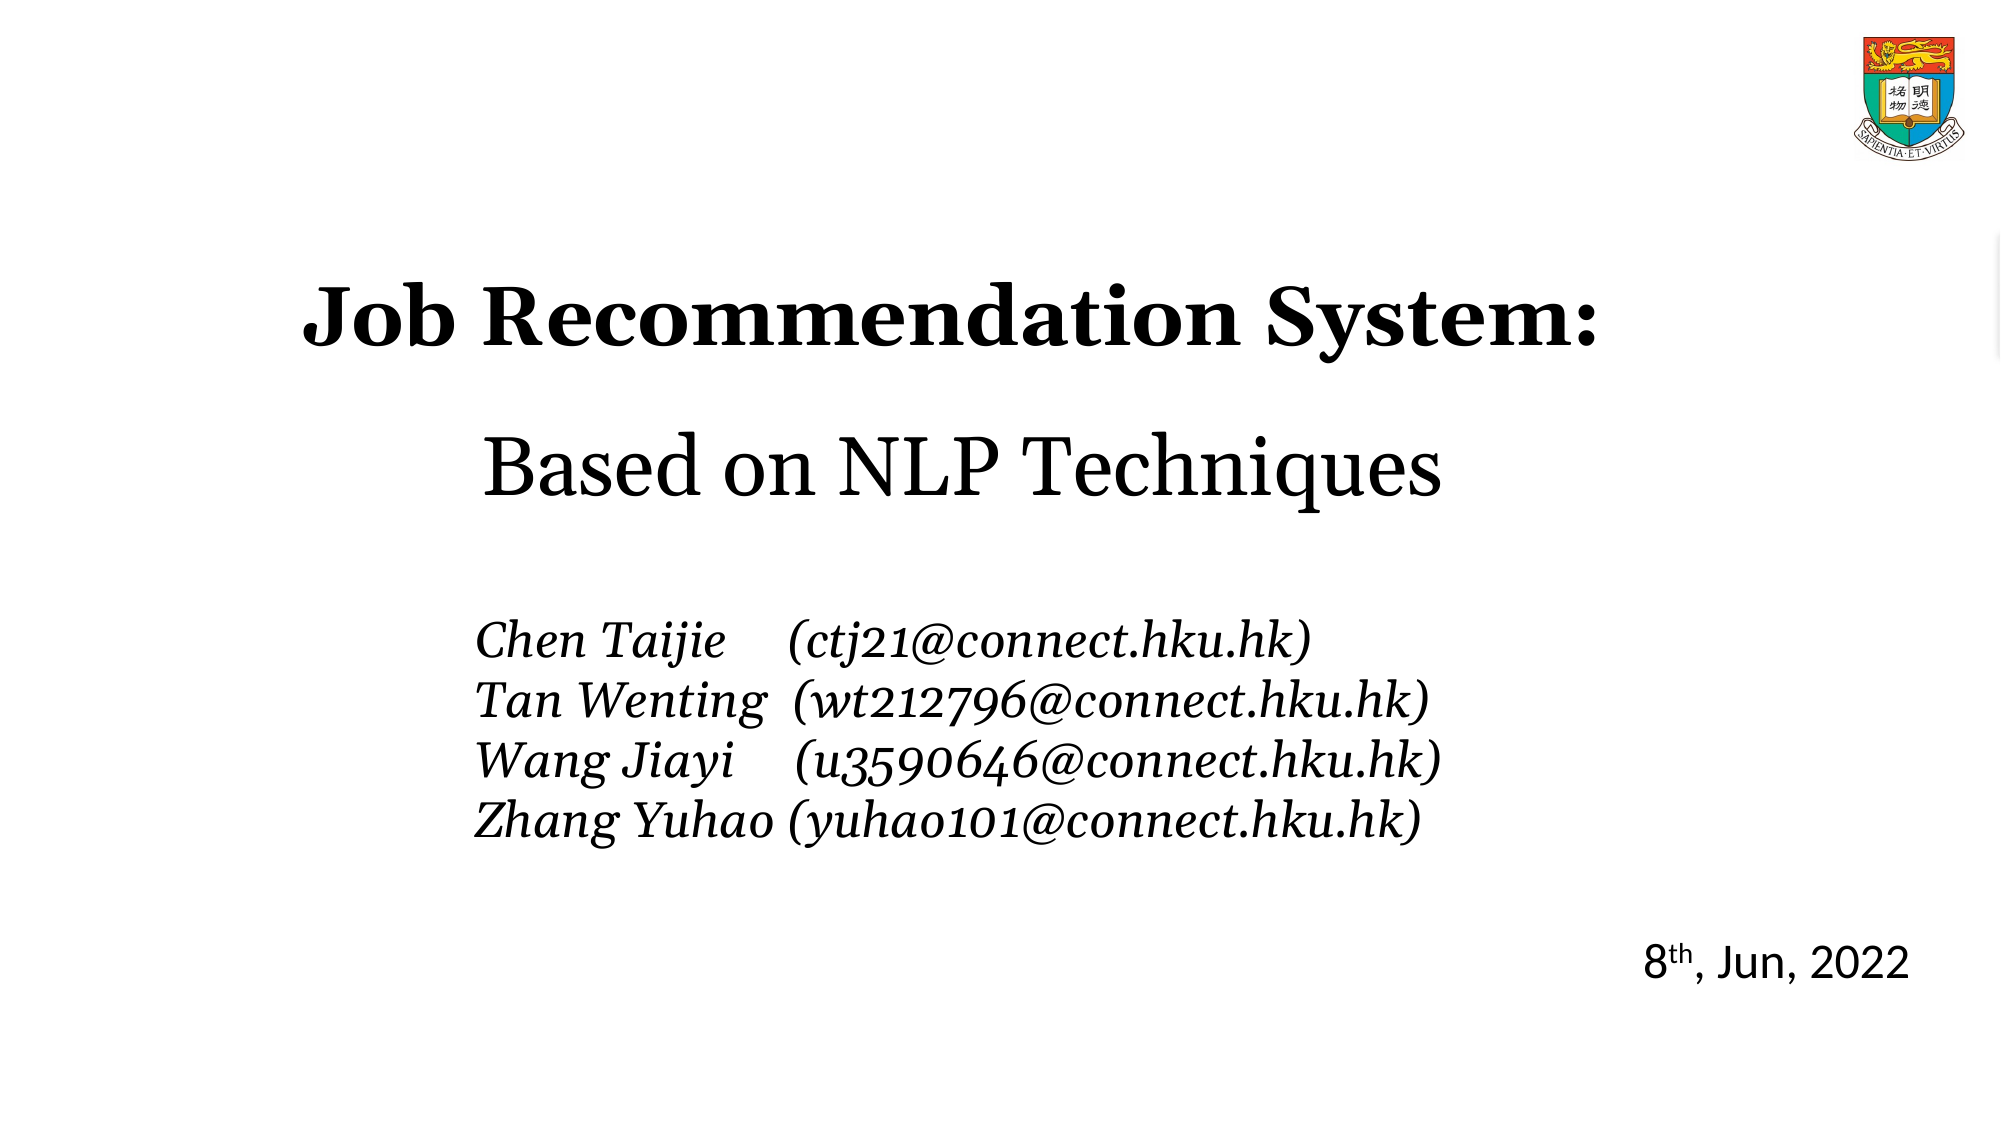

# Job Recommendation System: Based on NLP Techniques

Chen Taijie     (ctj21@connect.hku.hk)
Tan Wenting  (wt212796@connect.hku.hk)
Wang Jiayi     (u3590646@connect.hku.hk)
Zhang Yuhao (yuhao101@connect.hku.hk)
8th, Jun, 2022